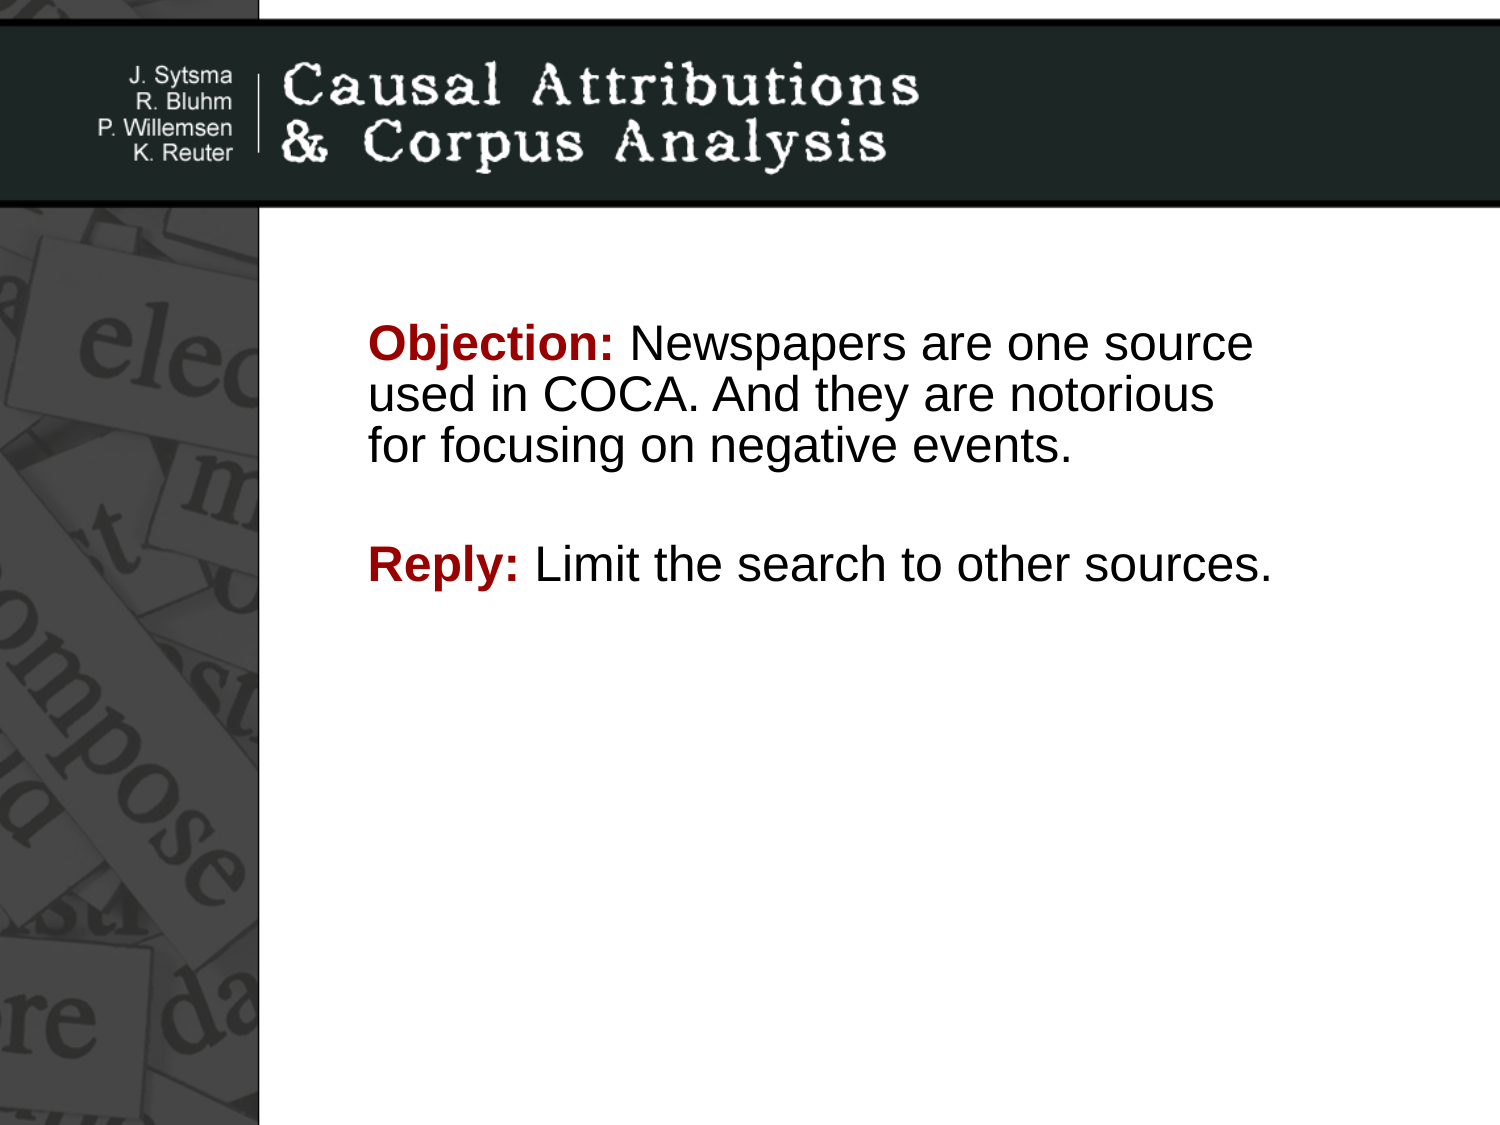

Objection: Newspapers are one source
used in COCA. And they are notorious
for focusing on negative events.
Reply: Limit the search to other sources.